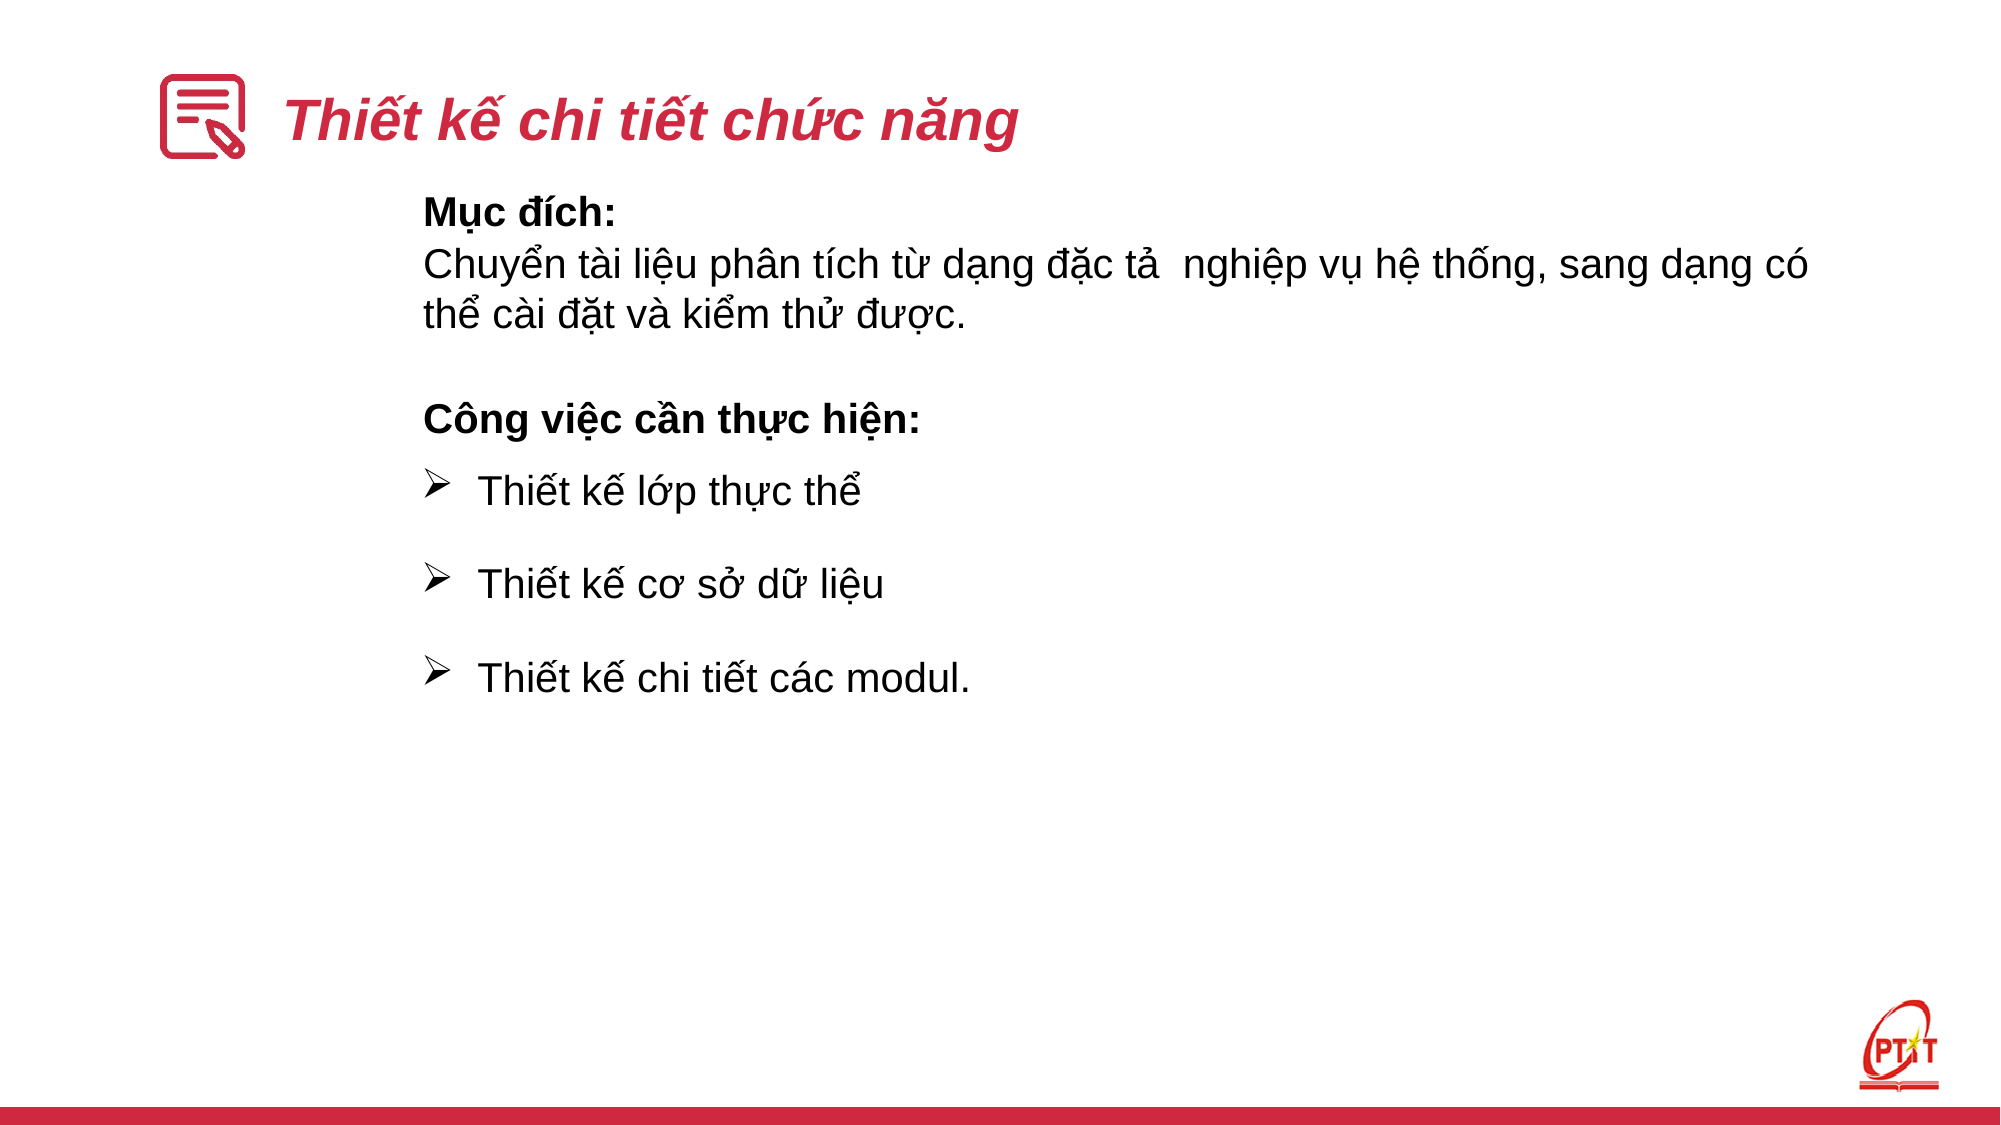

# Thiết kế chi tiết chức năng
Mục đích:
Chuyển tài liệu phân tích từ dạng đặc tả  nghiệp vụ hệ thống, sang dạng có thể cài đặt và kiểm thử được.

Công việc cần thực hiện:
Thiết kế lớp thực thể
Thiết kế cơ sở dữ liệu
Thiết kế chi tiết các modul.